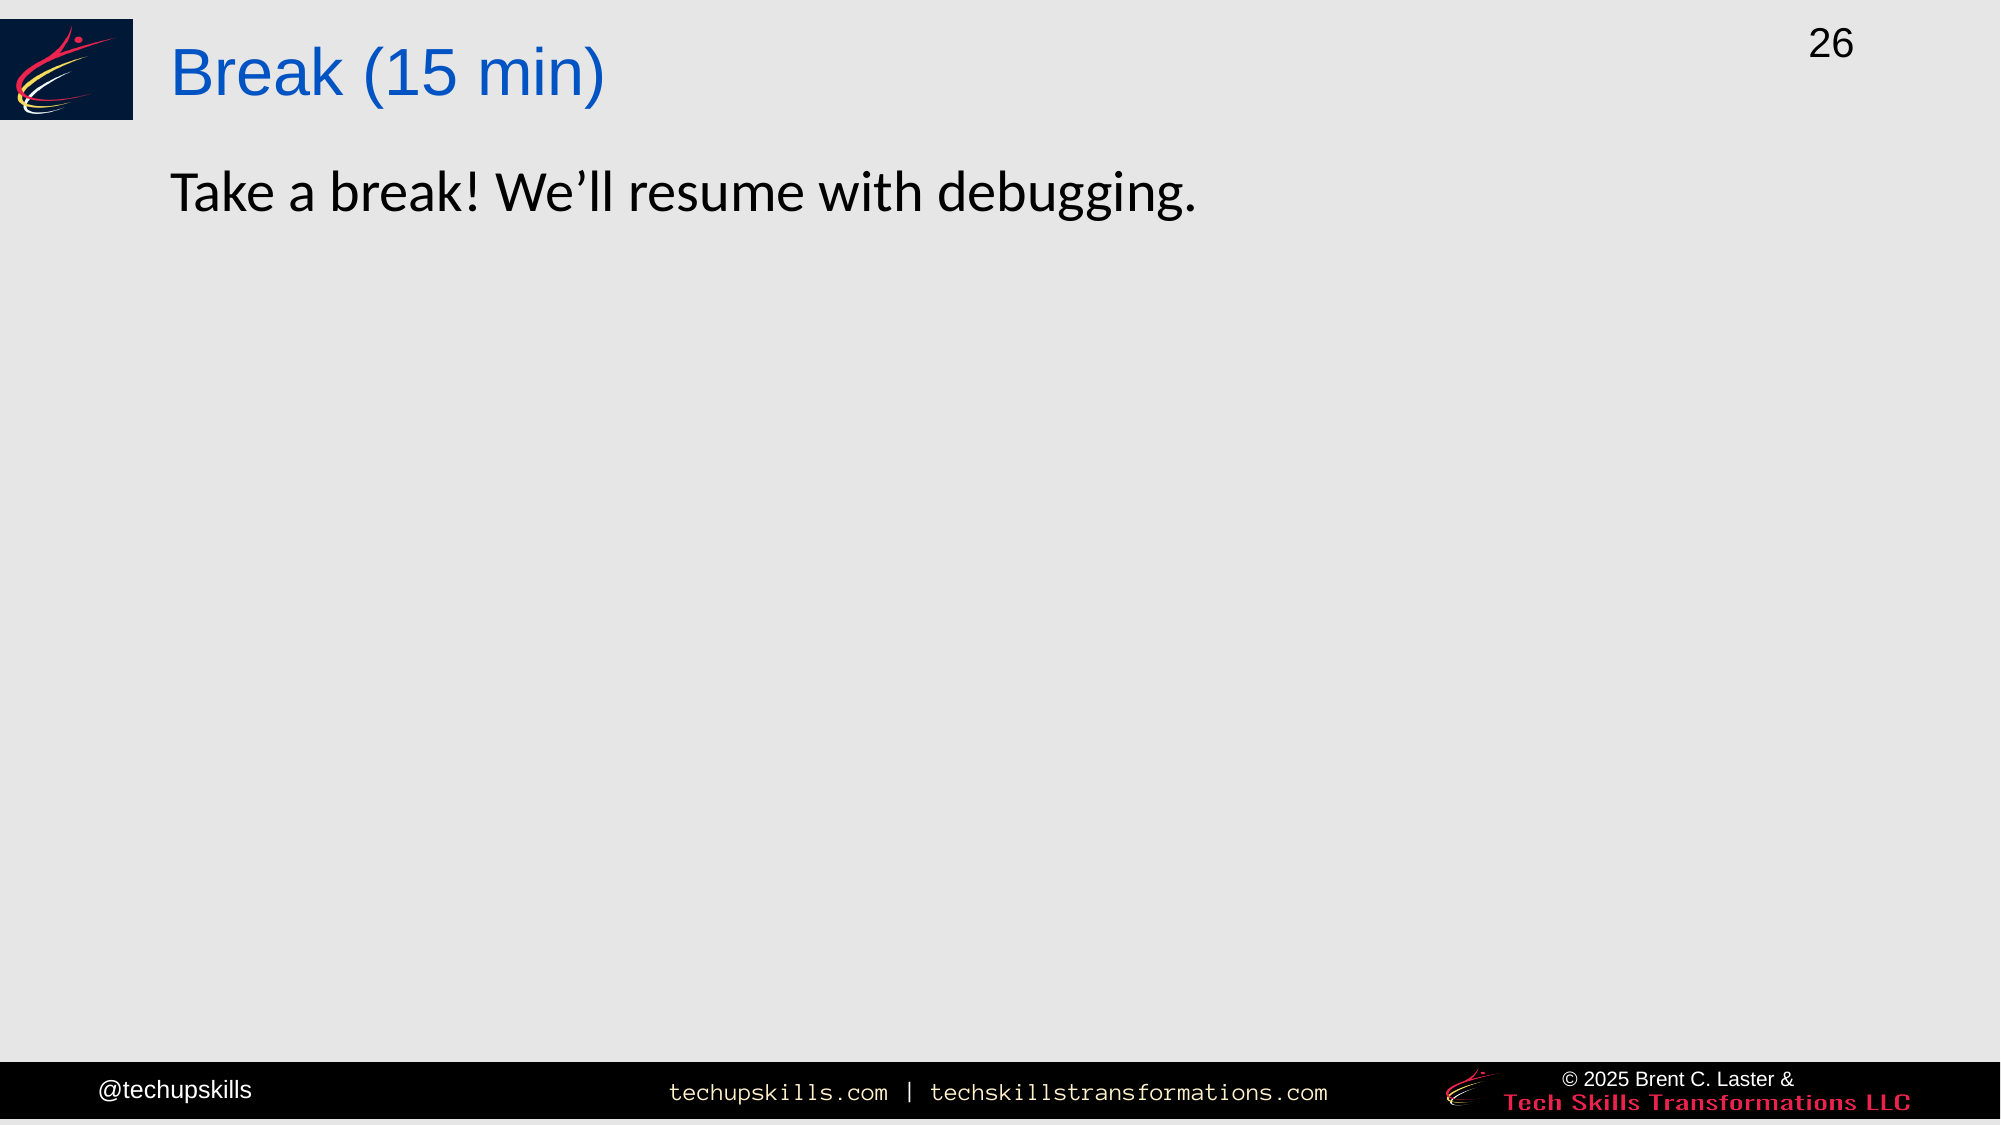

# Break (15 min)
Take a break! We’ll resume with debugging.